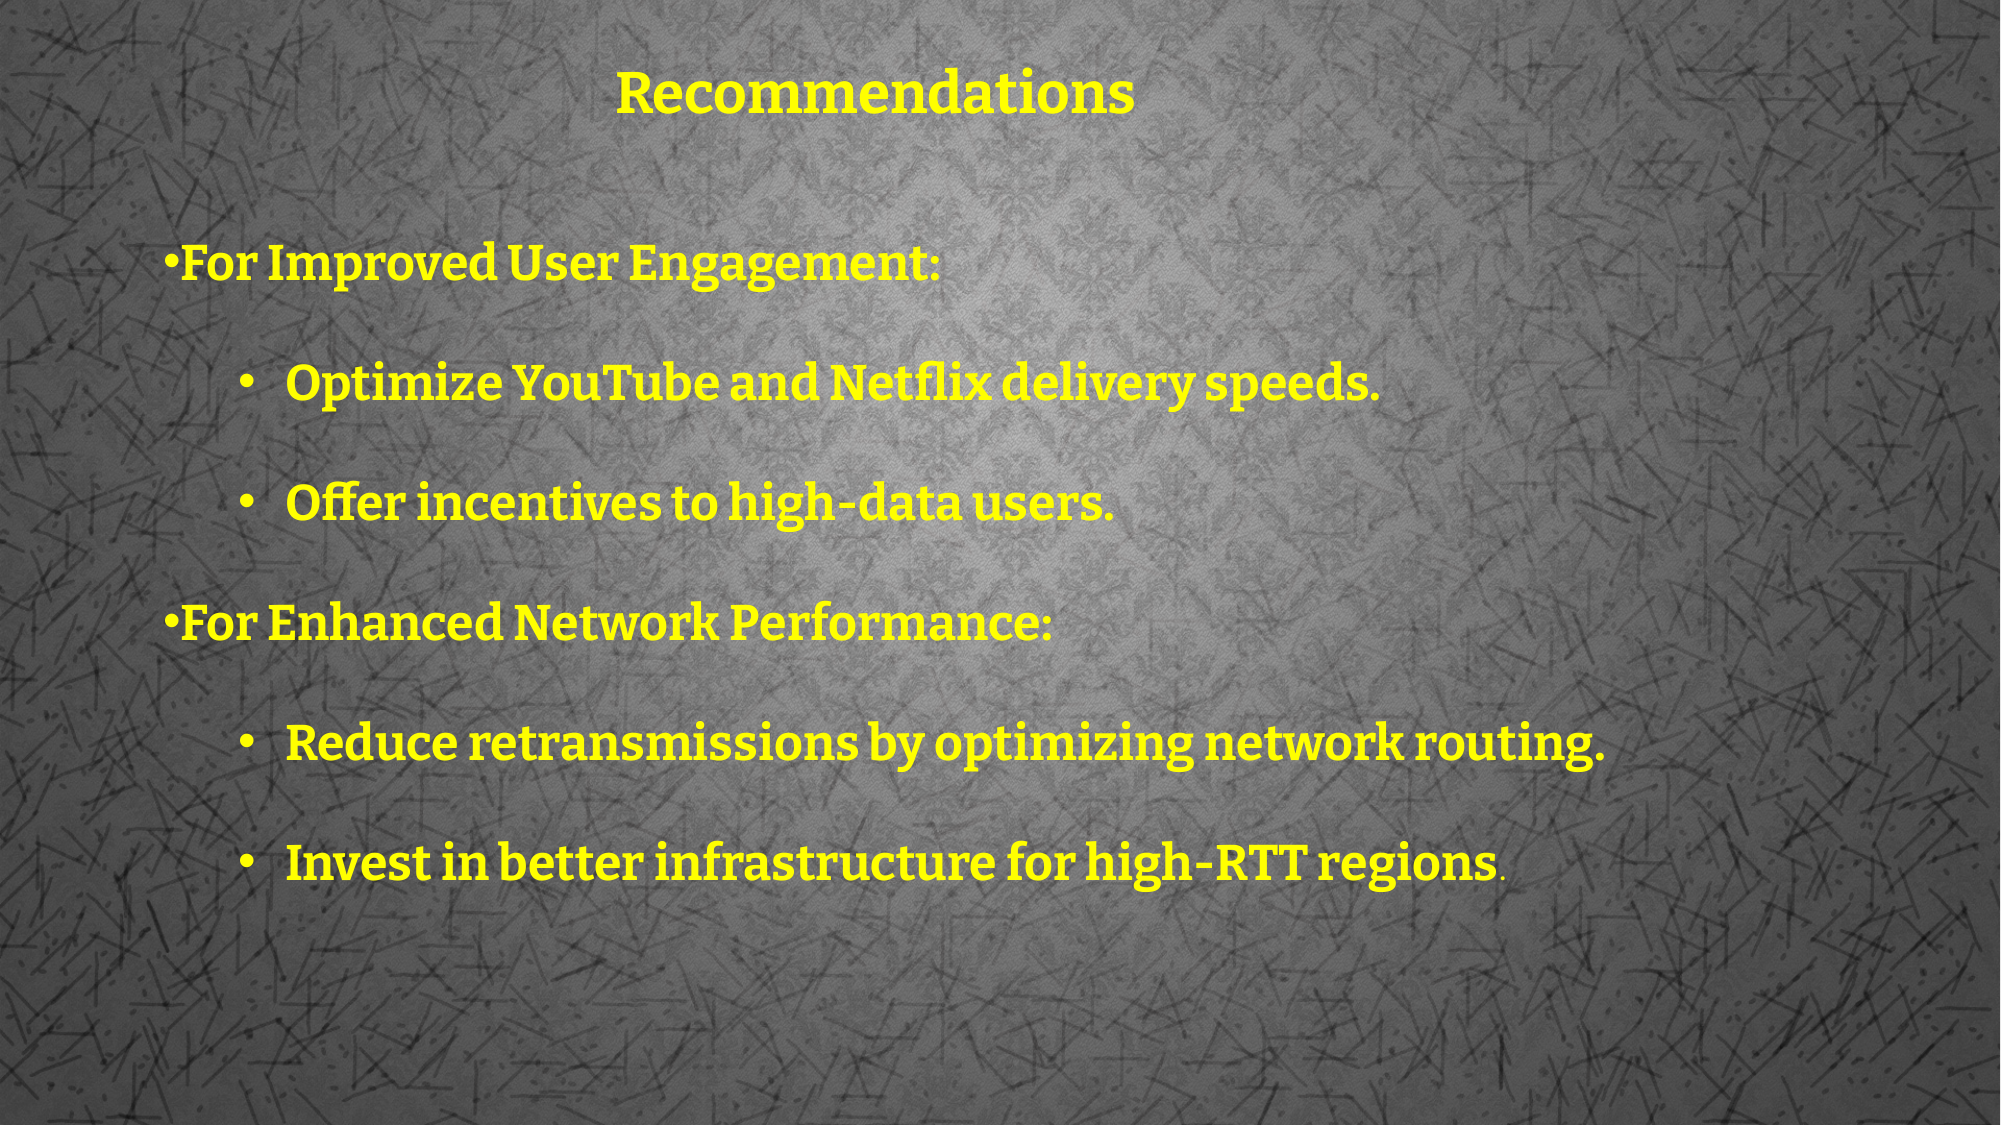

Recommendations

For Improved User Engagement:

Optimize YouTube and Netflix delivery speeds.

Offer incentives to high-data users.

For Enhanced Network Performance:

Reduce retransmissions by optimizing network routing.

Invest in better infrastructure for high-RTT regions.